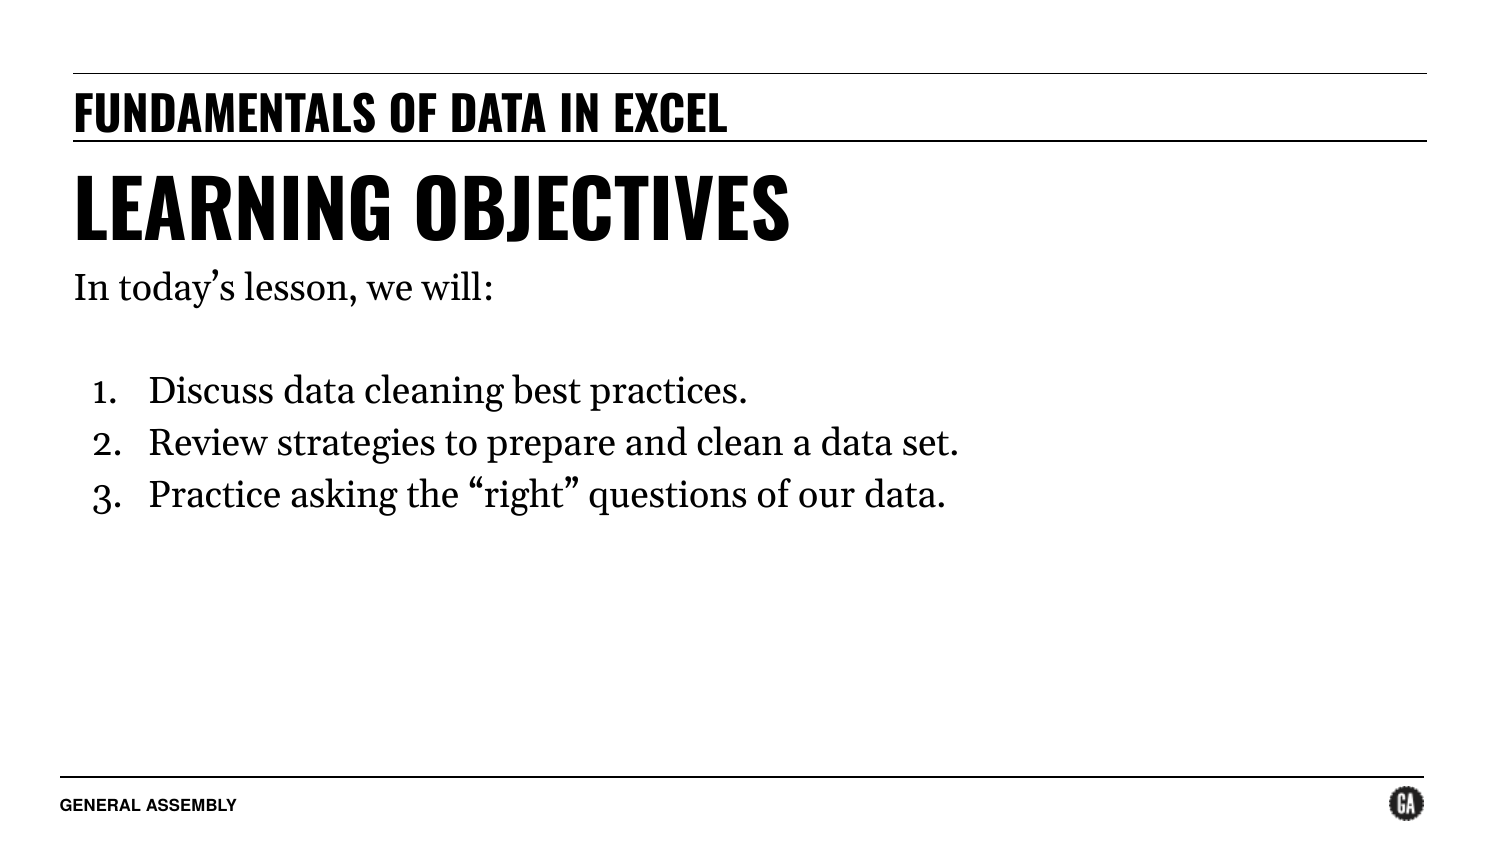

FUNDAMENTALS OF DATA IN EXCEL

# LEARNING OBJECTIVES
In today’s lesson, we will:

Discuss data cleaning best practices.
Review strategies to prepare and clean a data set.
Practice asking the “right” questions of our data.